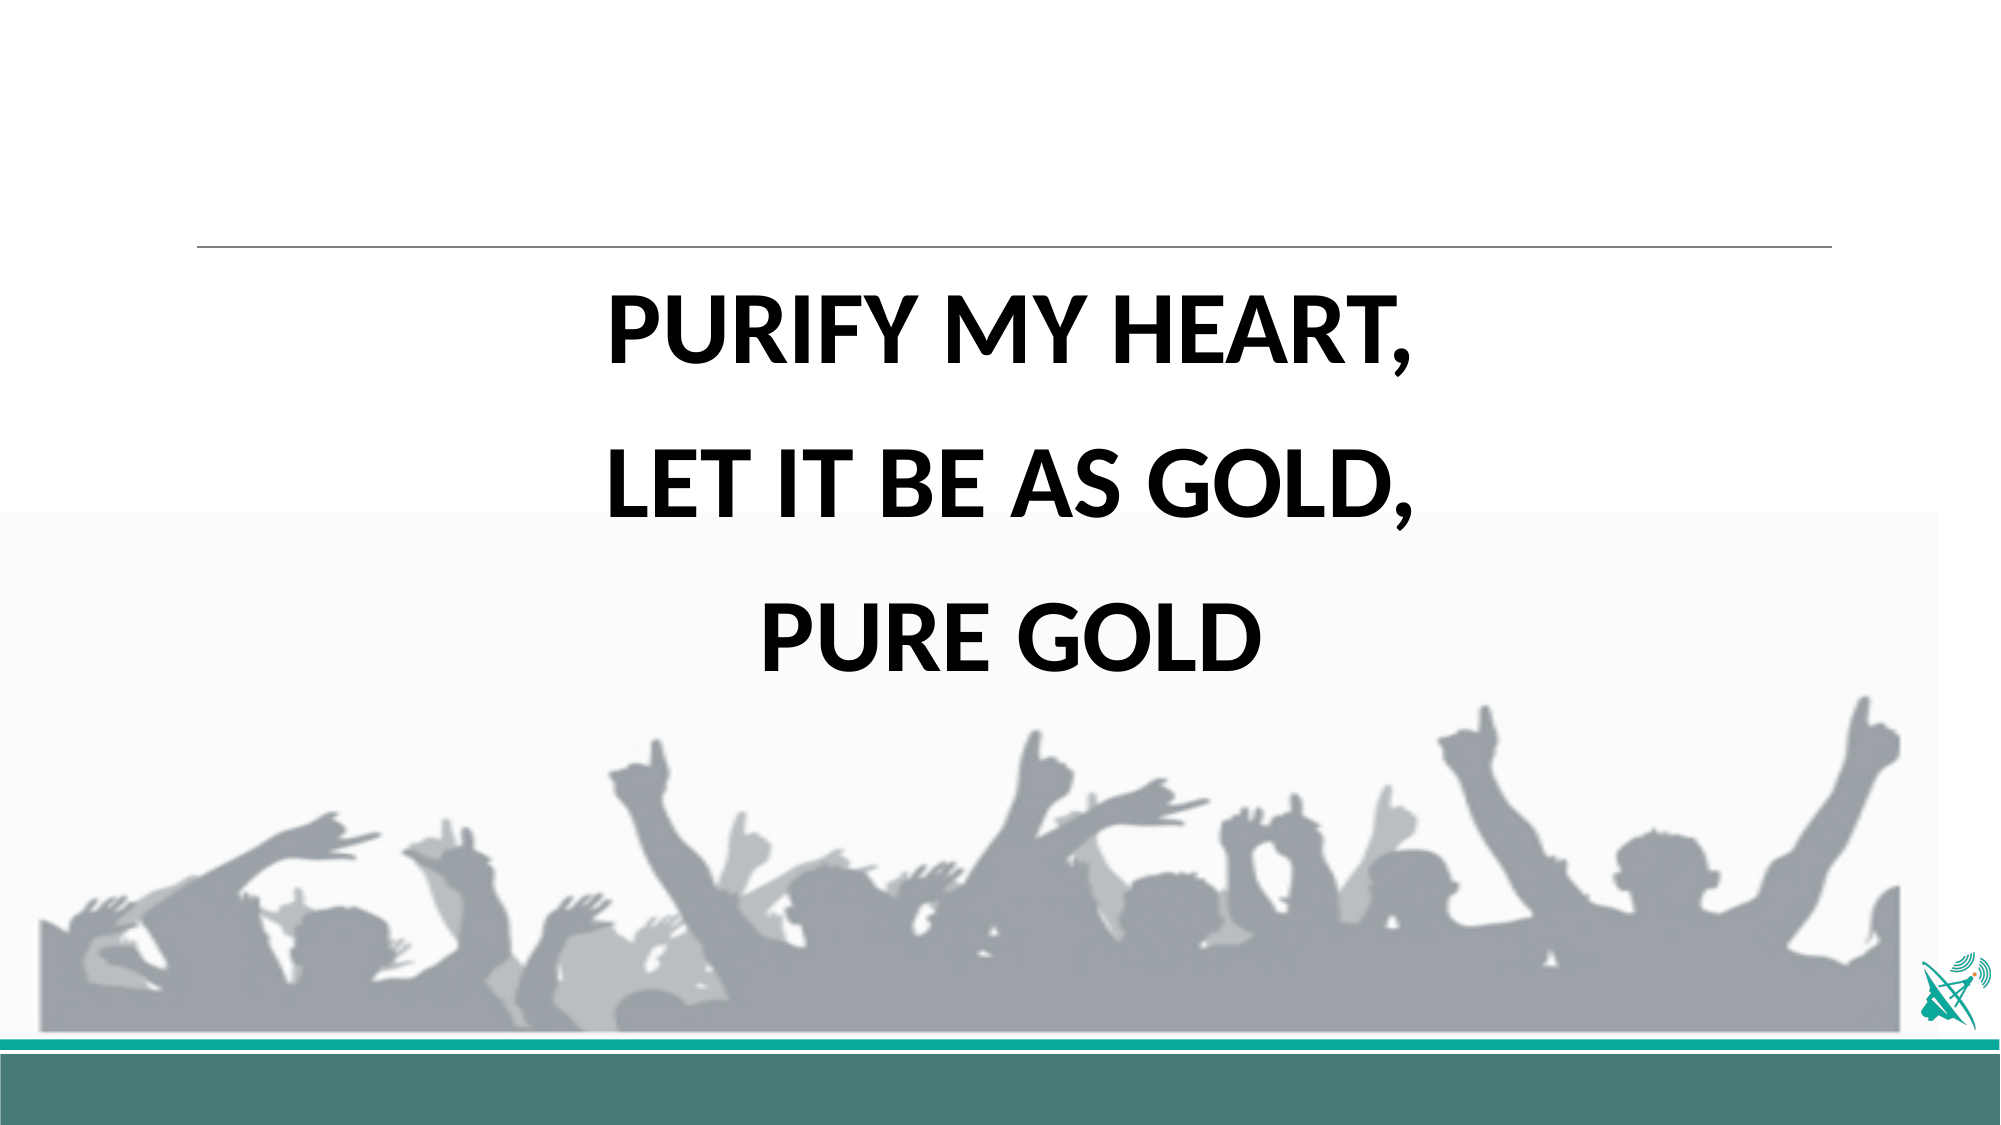

PURIFY MY HEART,
LET IT BE AS GOLD,
PURE GOLD